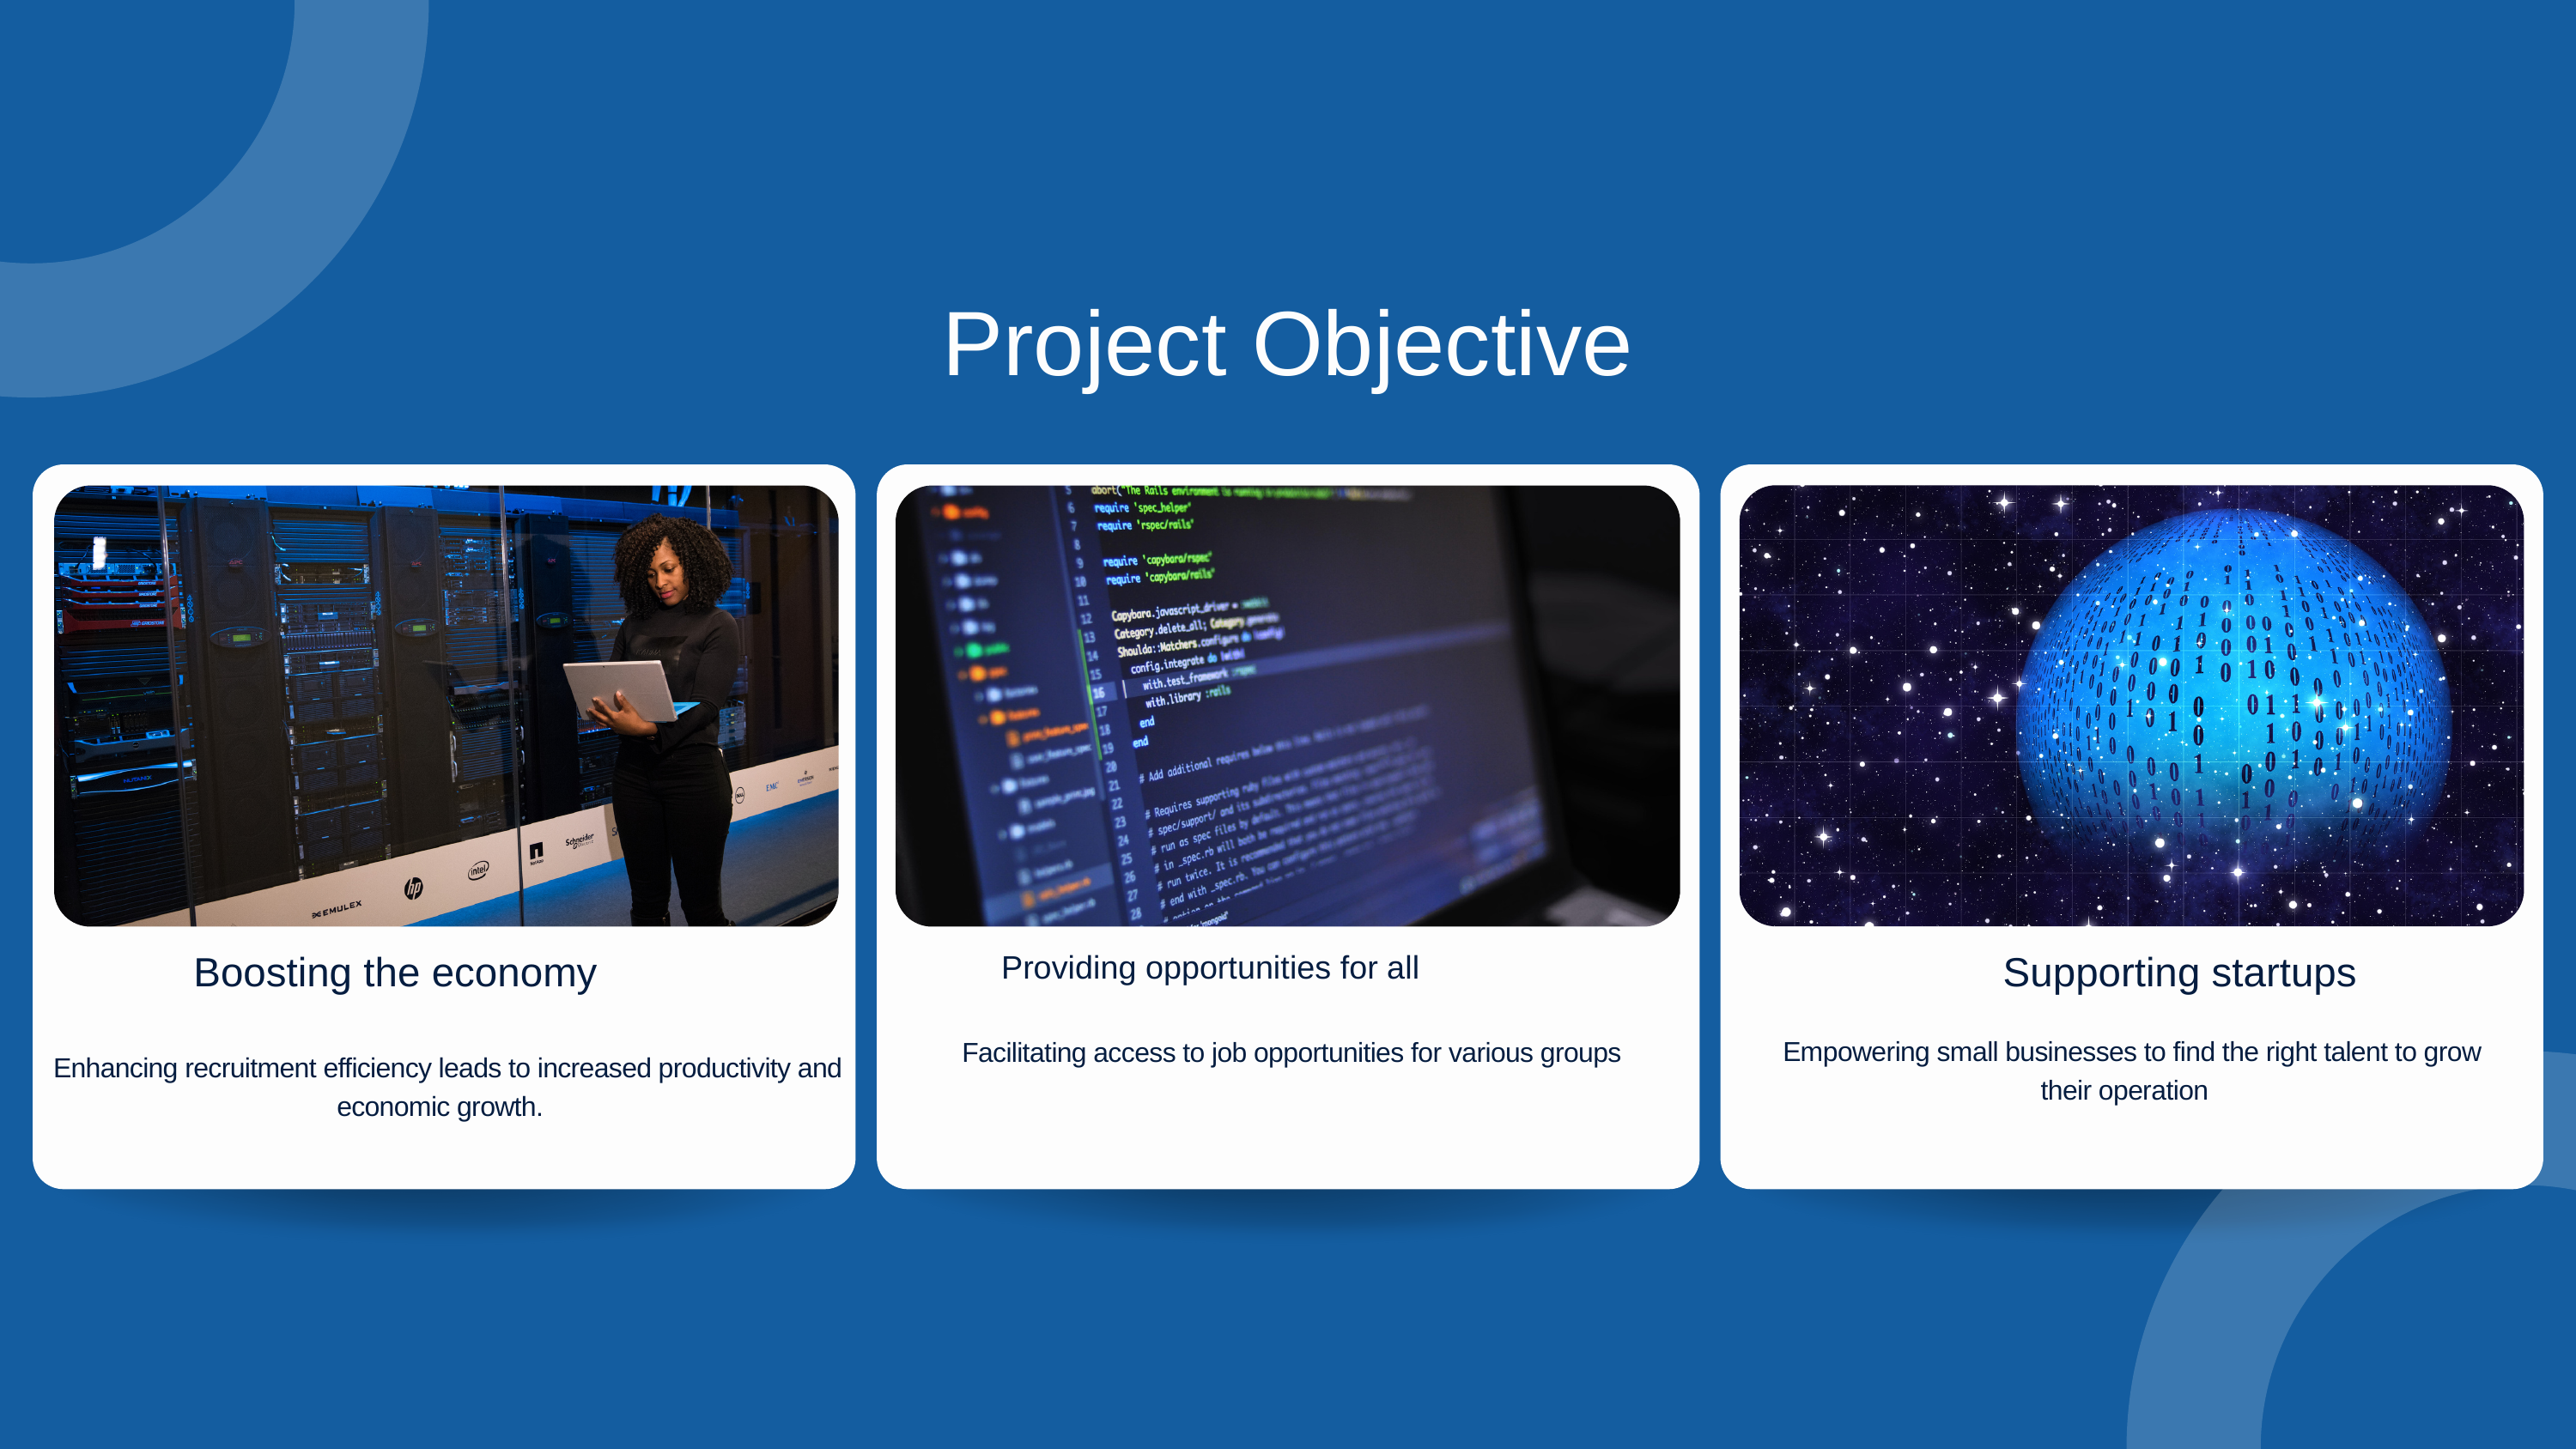

Project Objective

Supporting startups
Boosting the economy
Providing opportunities for all
 Facilitating access to job opportunities for various groups
Empowering small businesses to find the right talent to grow their operation
 Enhancing recruitment efficiency leads to increased productivity and economic growth.